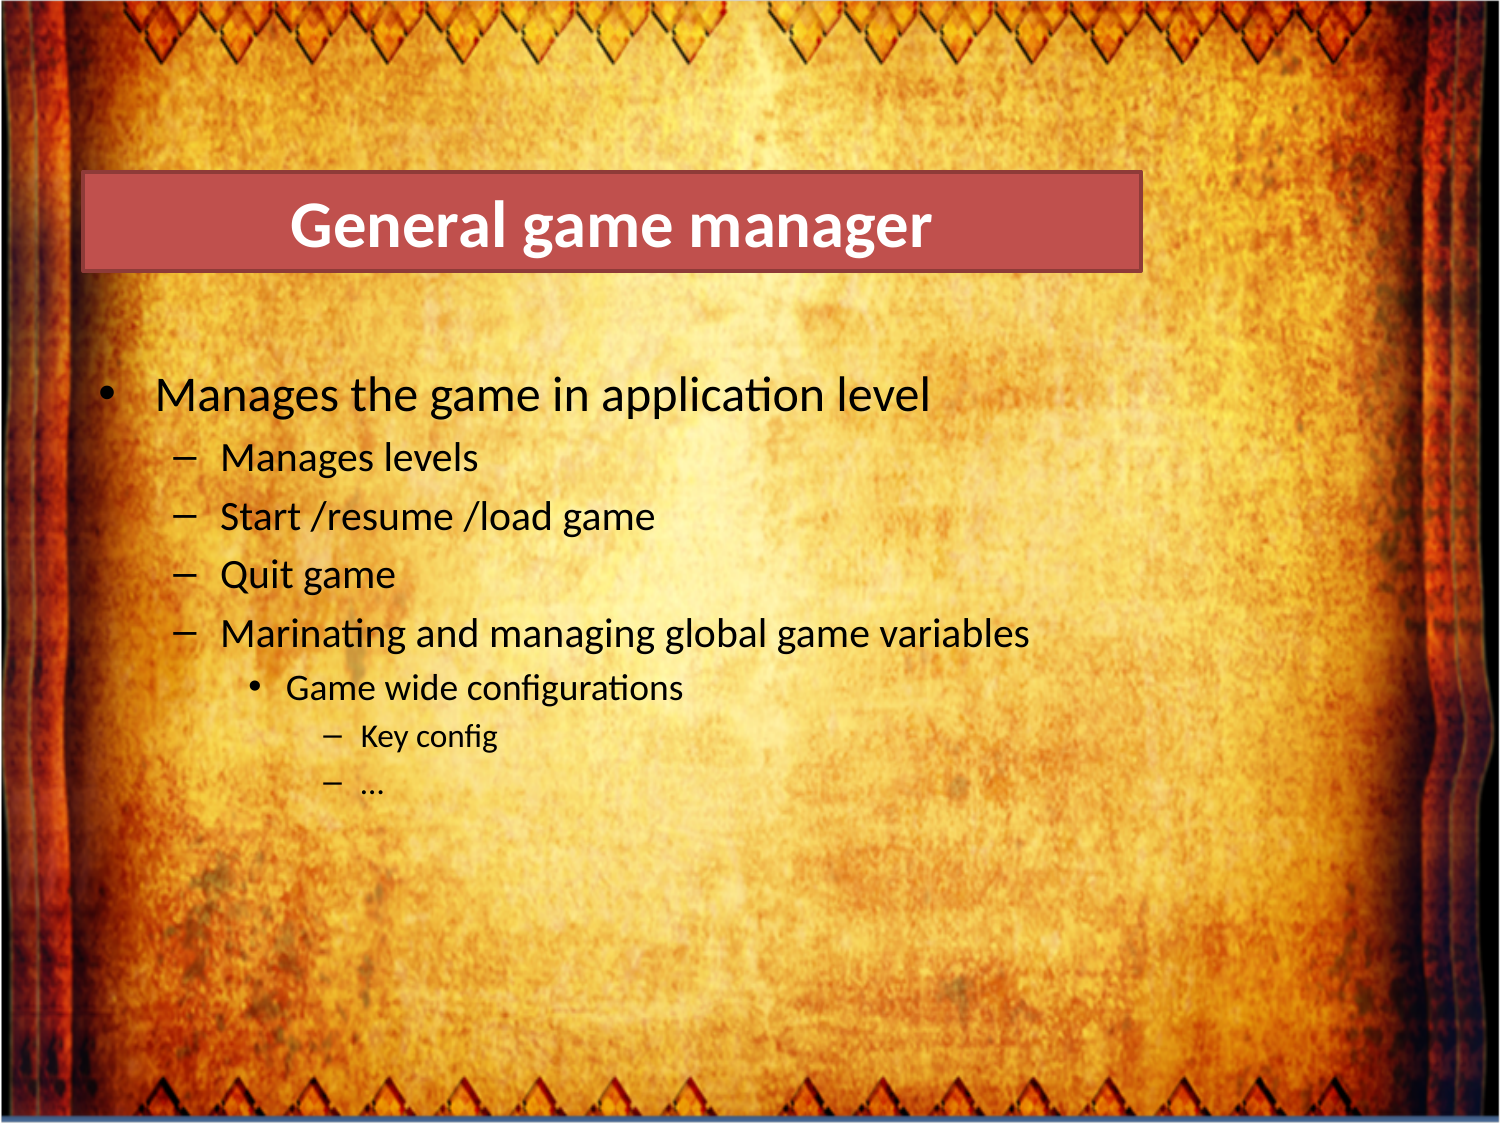

# General game manager
Manages the game in application level
Manages levels
Start /resume /load game
Quit game
Marinating and managing global game variables
Game wide configurations
Key config
…